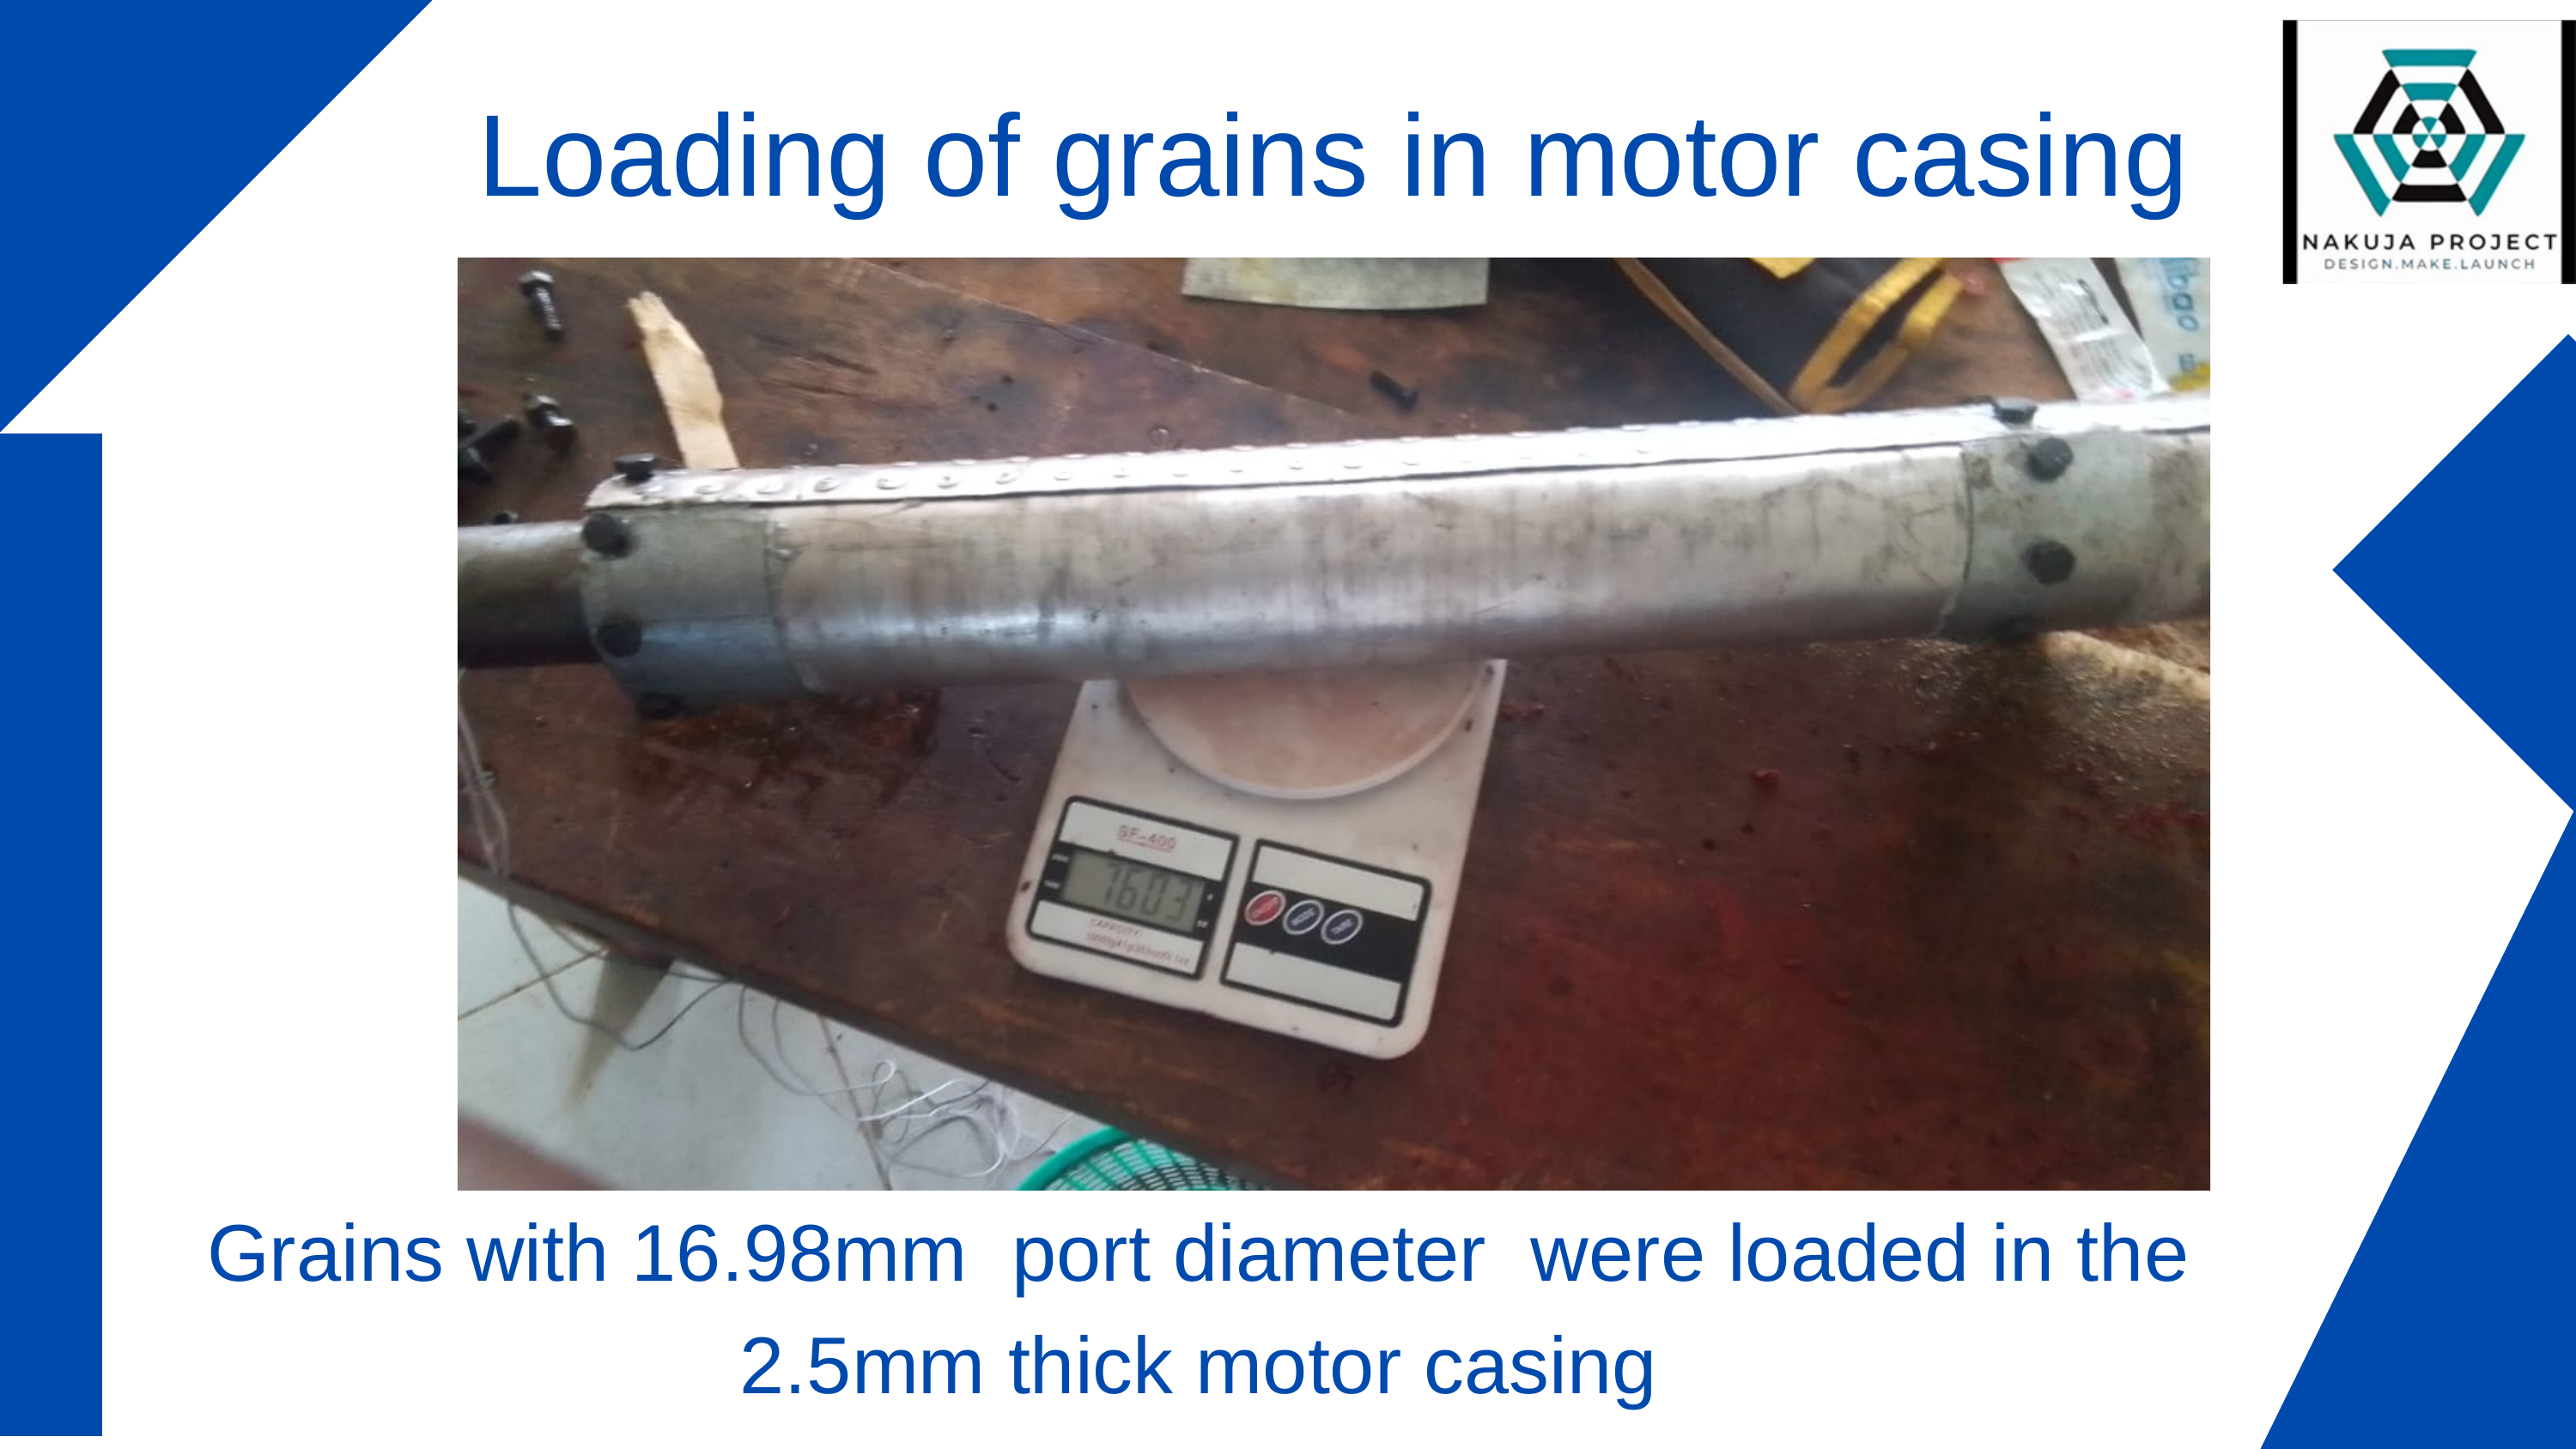

Loading of grains in motor casing

Grains with 16.98mm  port diameter  were loaded in the 2.5mm thick motor casing